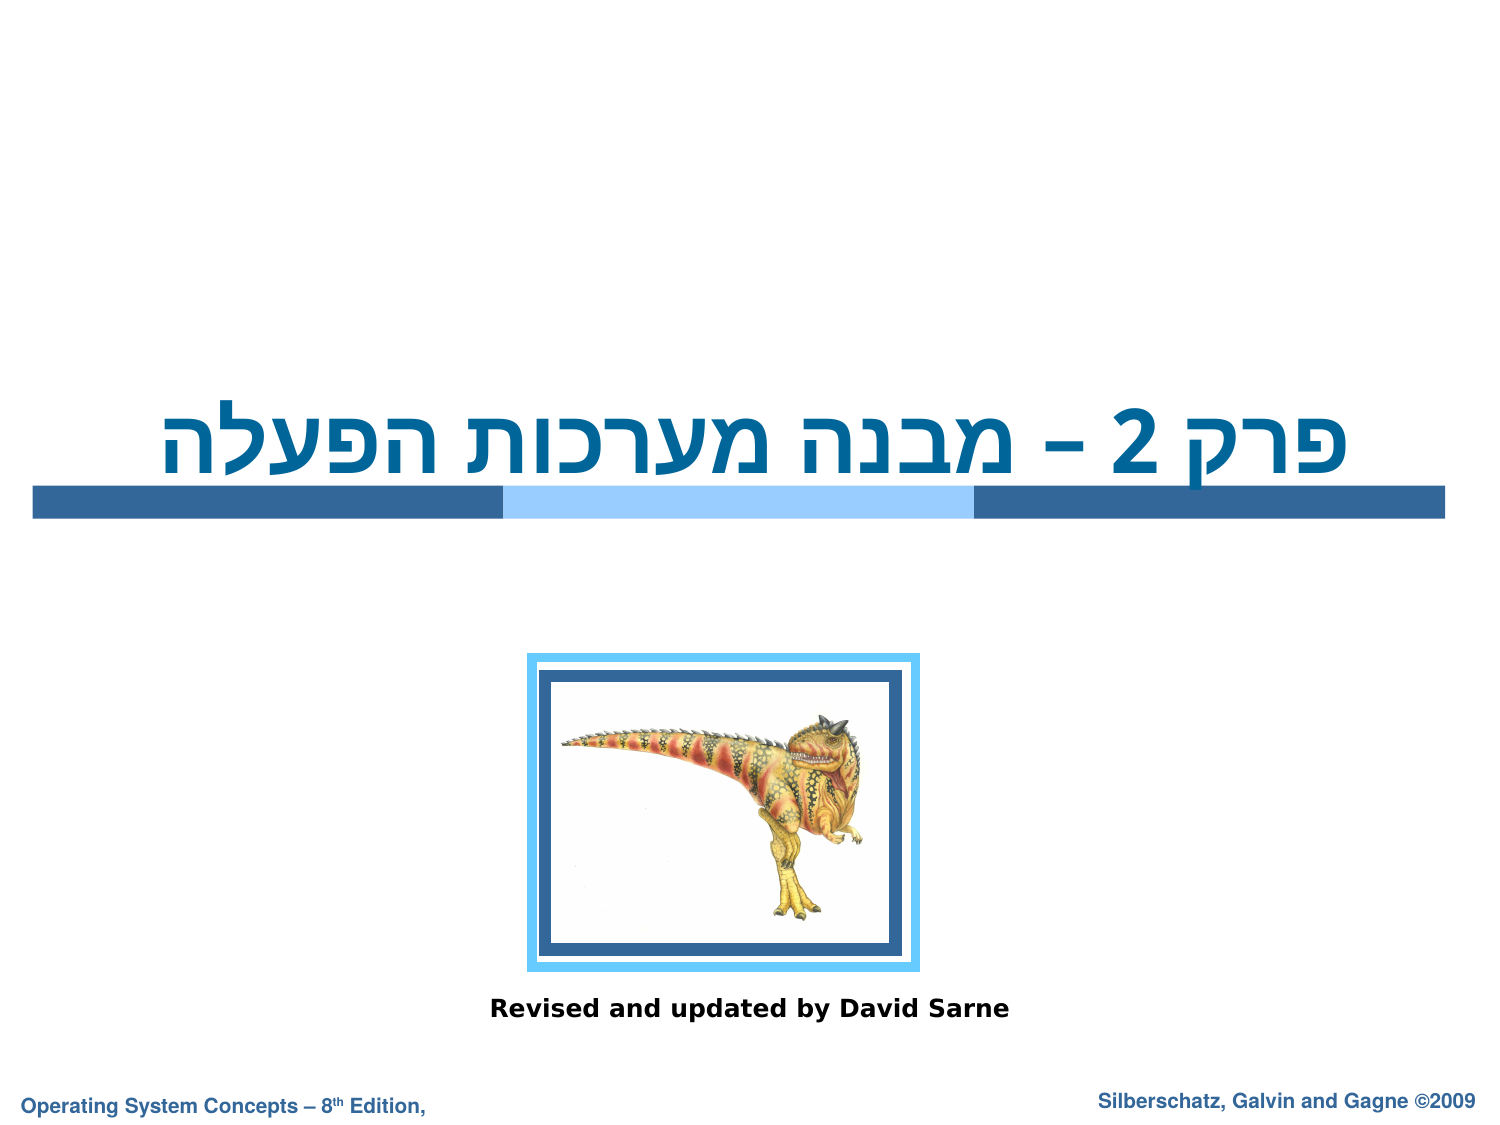

# פרק 2 – מבנה מערכות הפעלה
Revised and updated by David Sarne